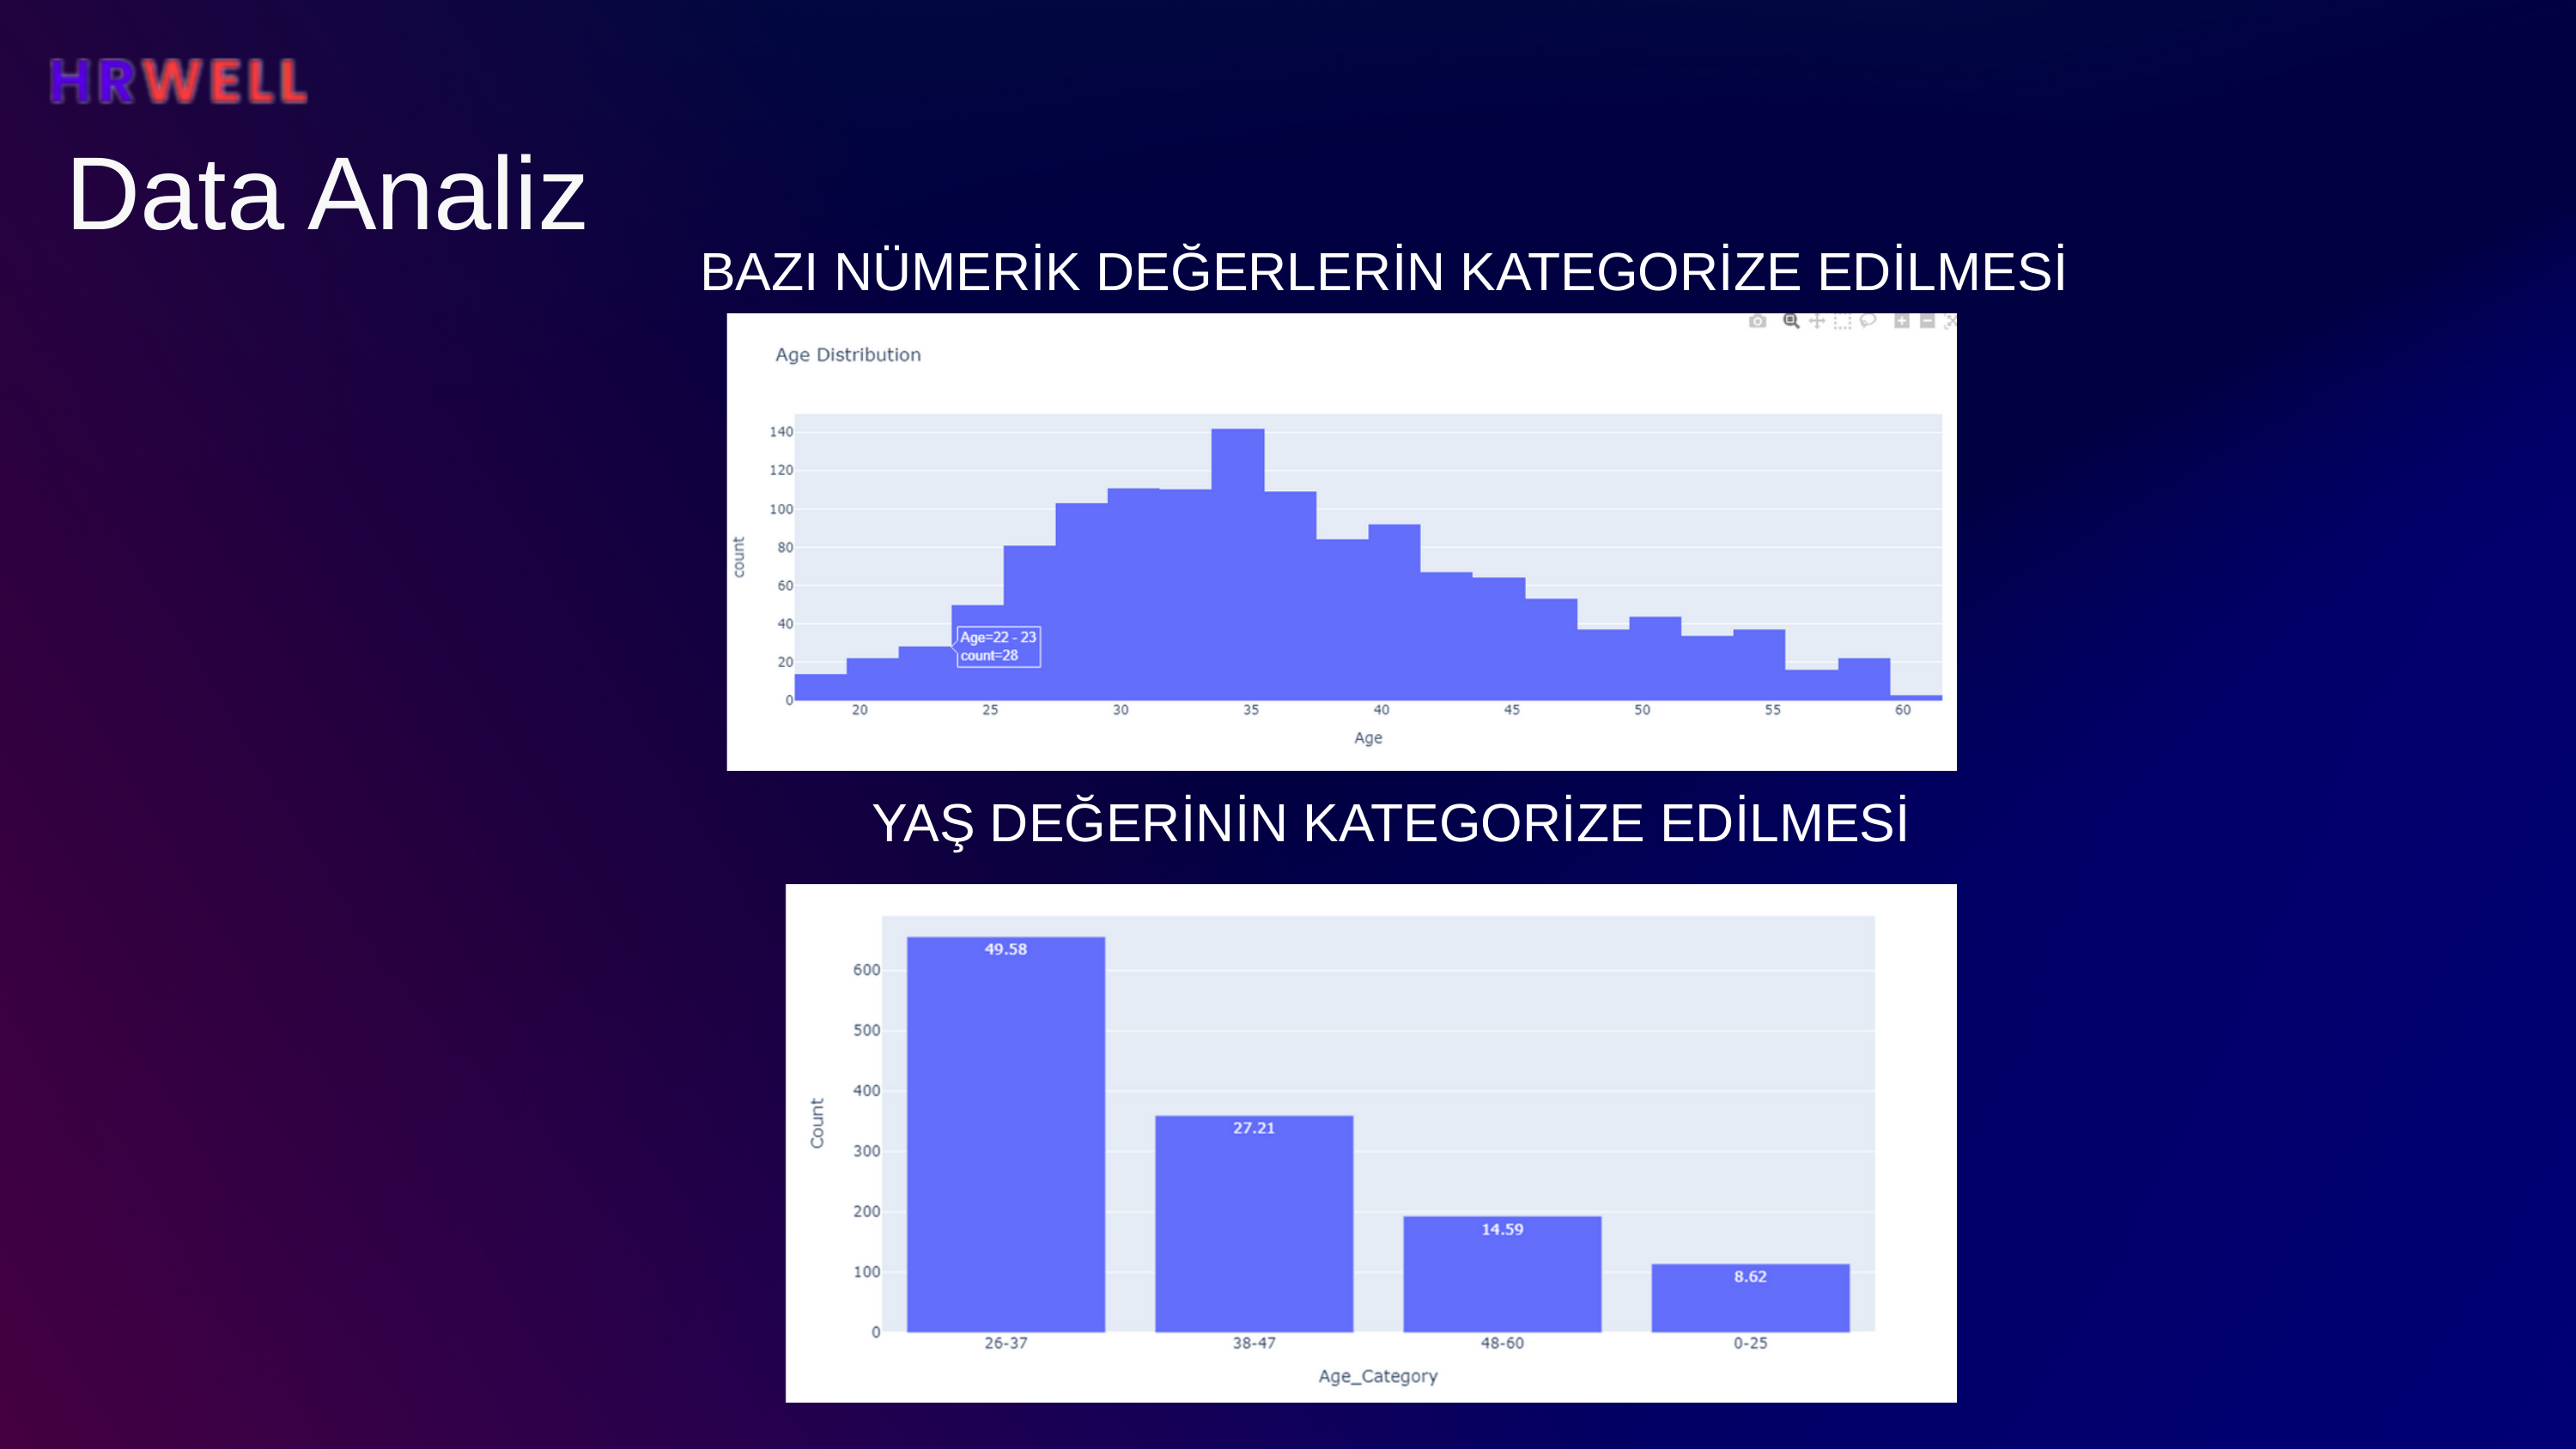

Frontend Architecture

Data Analiz
BAZI NÜMERİK DEĞERLERİN KATEGORİZE EDİLMESİ

YAŞ DEĞERİNİN KATEGORİZE EDİLMESİ